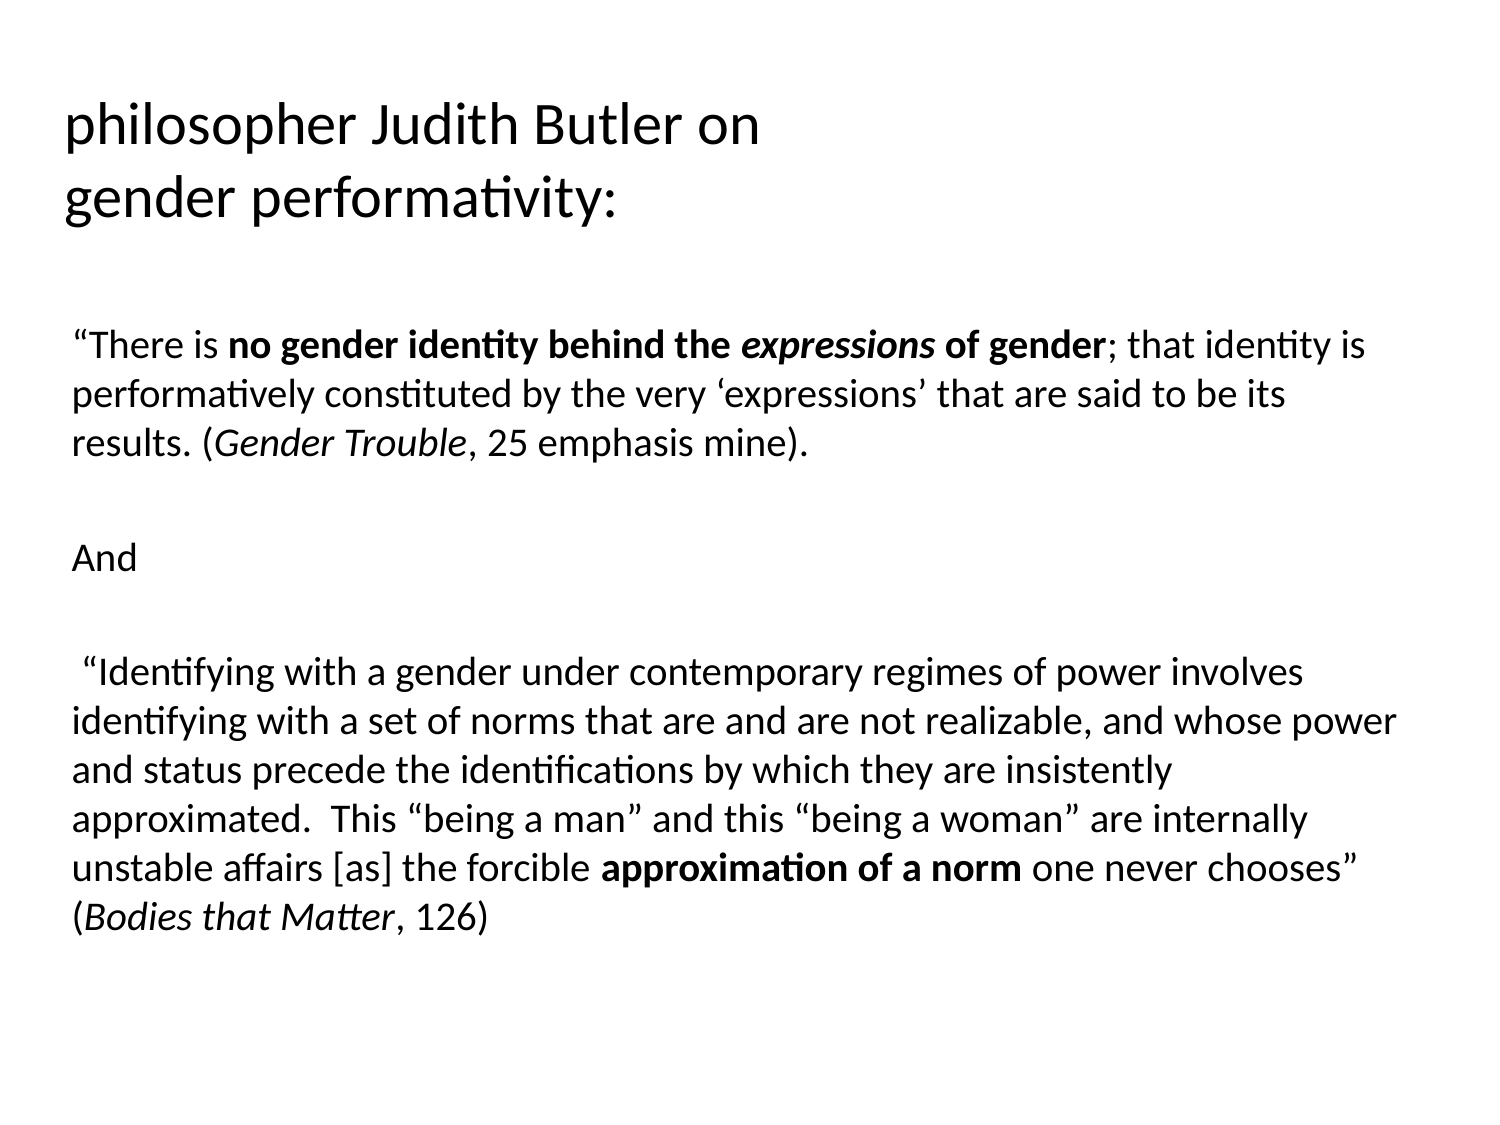

# philosopher Judith Butler on gender performativity:
“There is no gender identity behind the expressions of gender; that identity is performatively constituted by the very ‘expressions’ that are said to be its results. (Gender Trouble, 25 emphasis mine).

And

 “Identifying with a gender under contemporary regimes of power involves identifying with a set of norms that are and are not realizable, and whose power and status precede the identifications by which they are insistently approximated.  This “being a man” and this “being a woman” are internally unstable affairs [as] the forcible approximation of a norm one never chooses” (Bodies that Matter, 126)